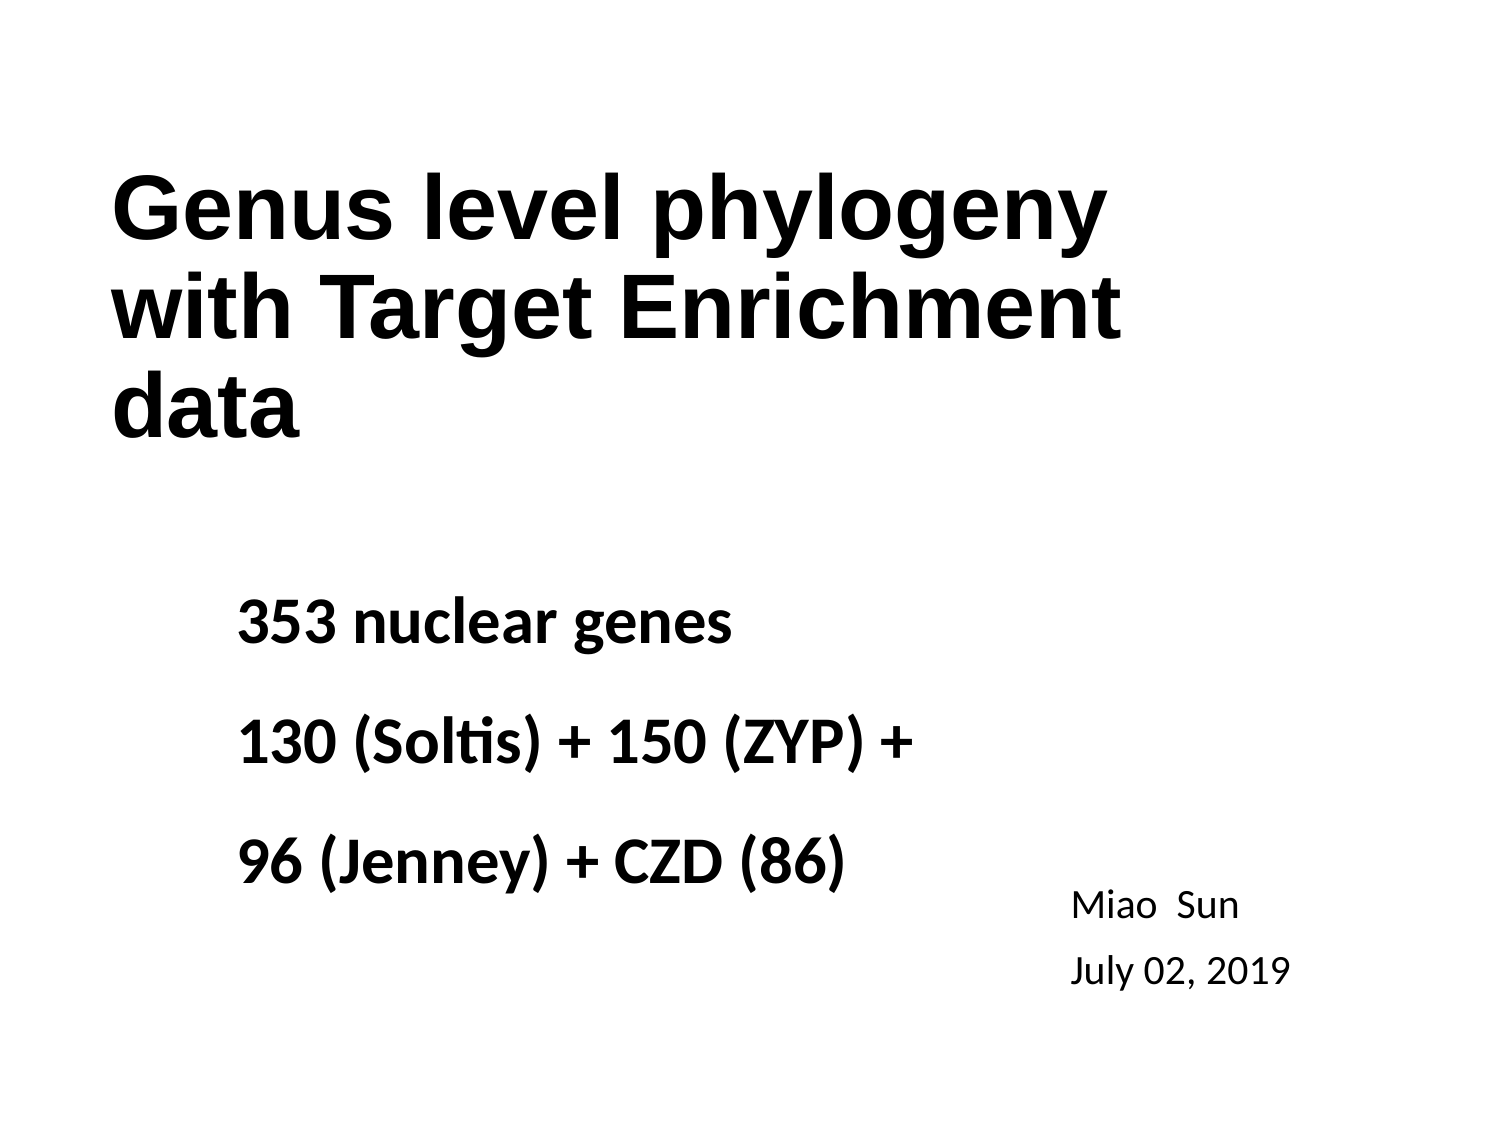

# Genus level phylogeny with Target Enrichment data
353 nuclear genes
130 (Soltis) + 150 (ZYP) +
96 (Jenney) + CZD (86)
Miao  Sun
July 02, 2019